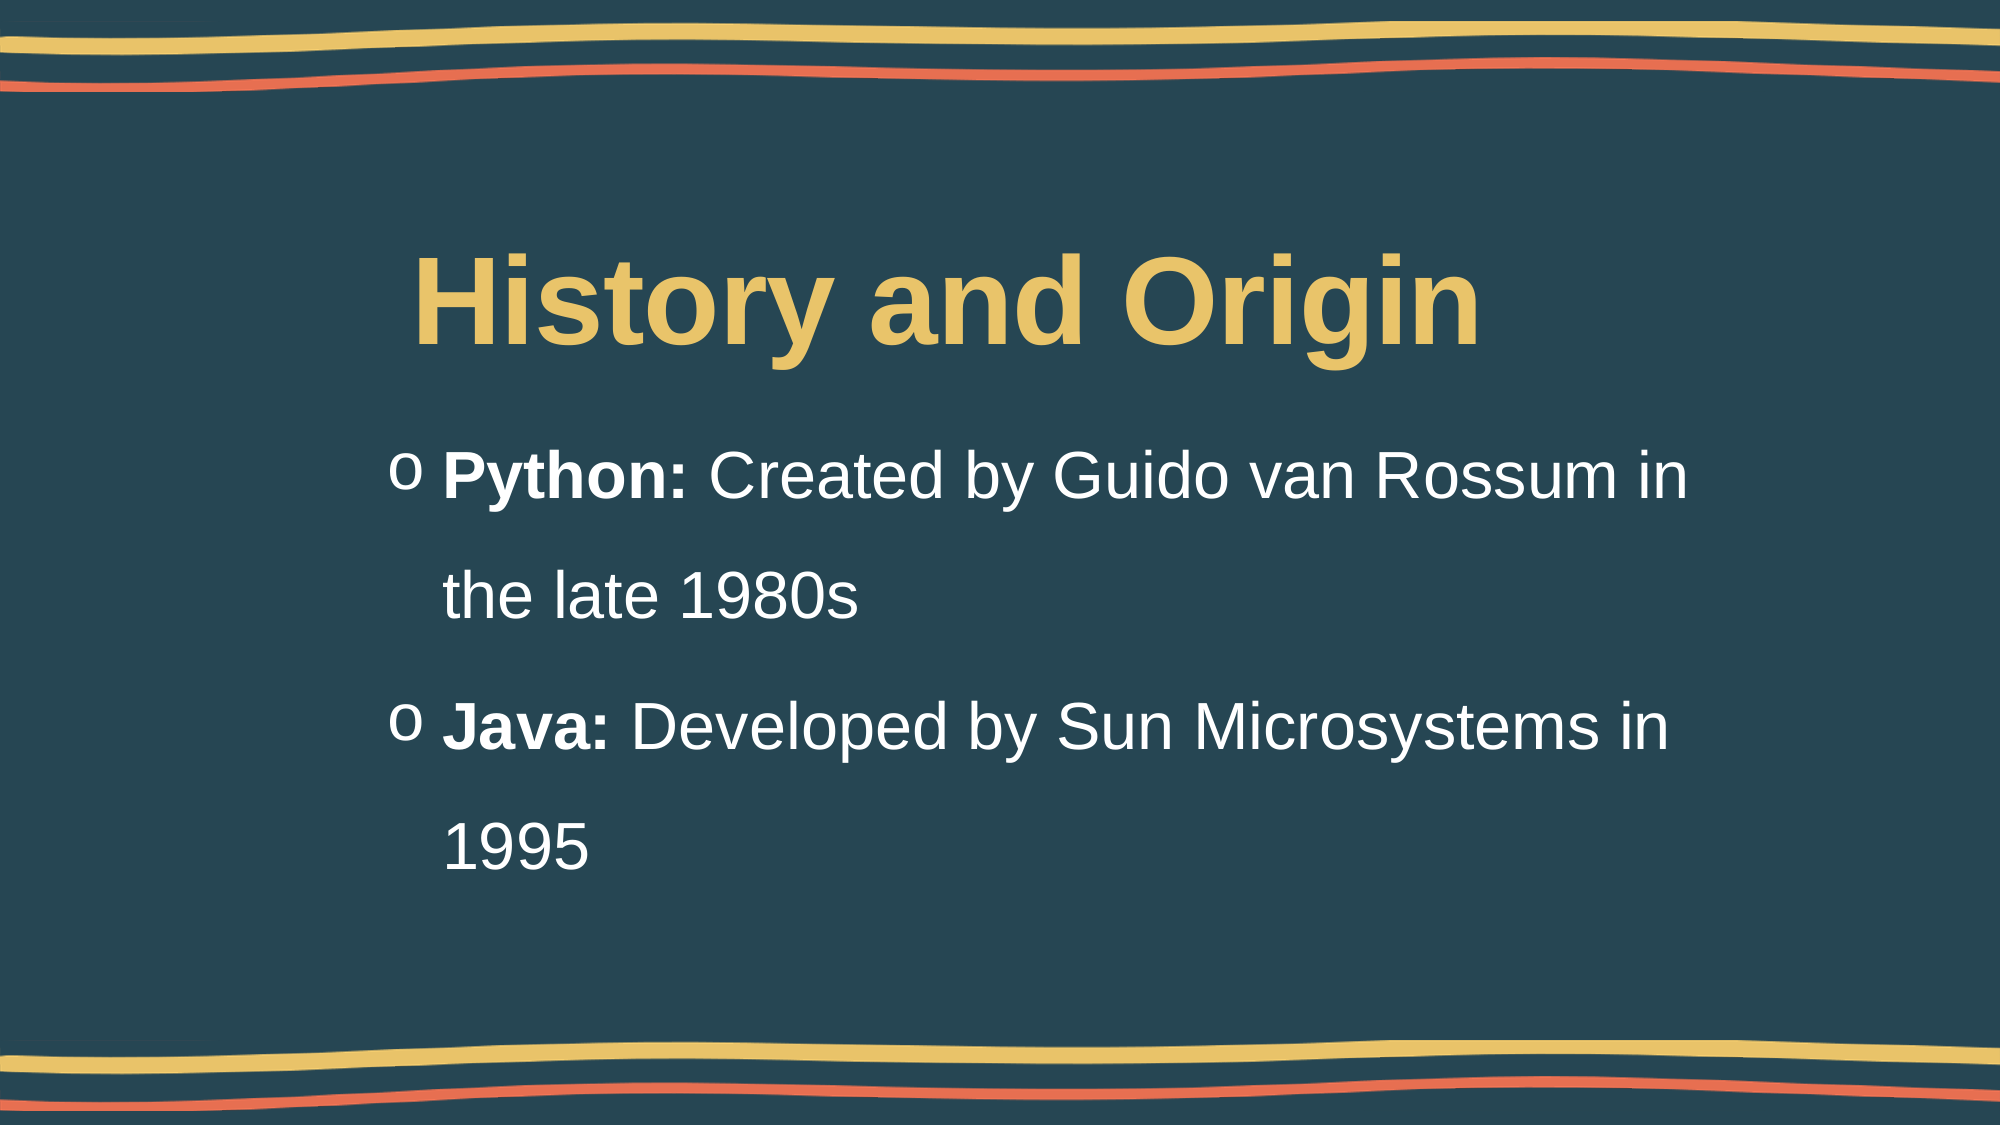

# History and Origin

Python: Created by Guido van Rossum in the late 1980s
Java: Developed by Sun Microsystems in 1995